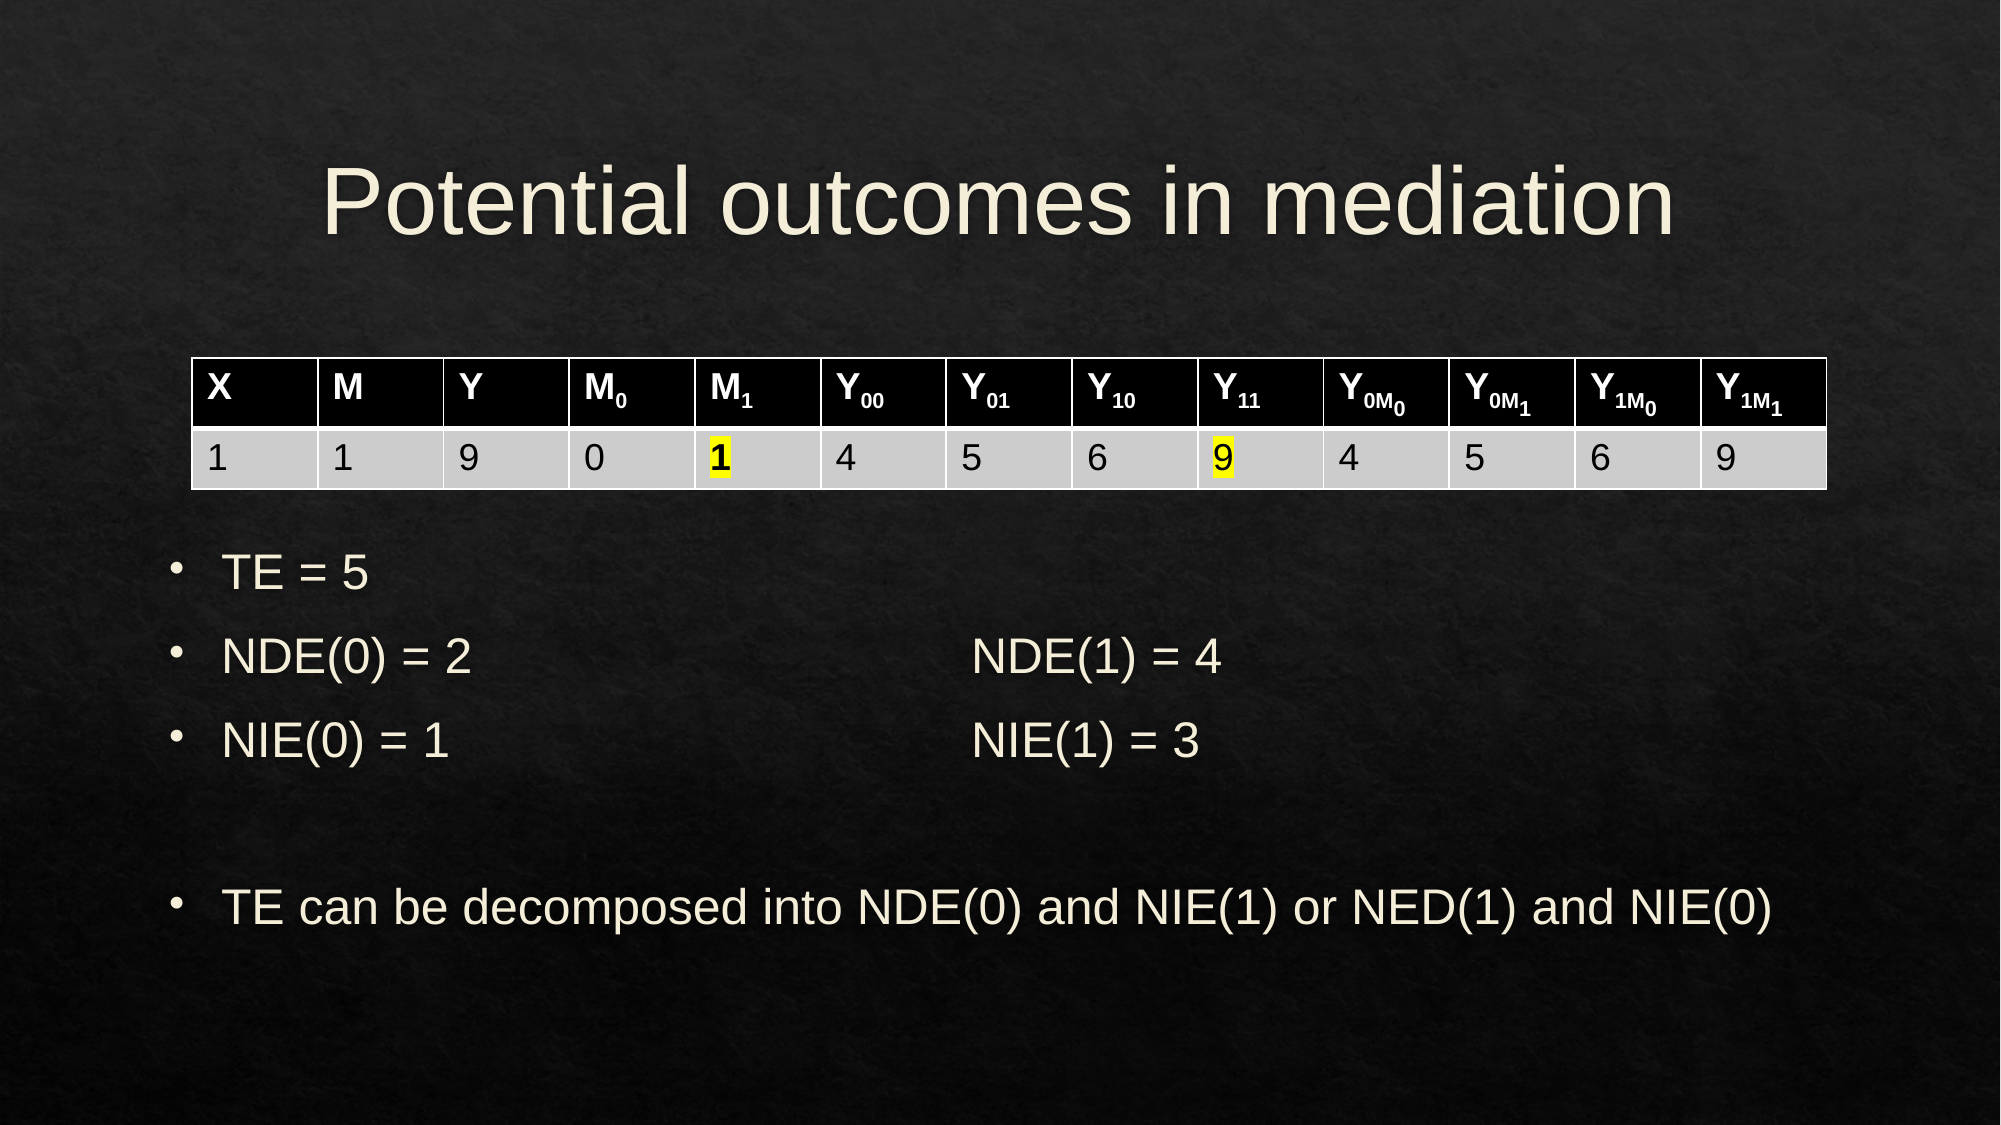

# Potential outcomes in mediation
| X | M | Y | M0 | M1 | Y00 | Y01 | Y10 | Y11 | Y0M0 | Y0M1 | Y1M0 | Y1M1 |
| --- | --- | --- | --- | --- | --- | --- | --- | --- | --- | --- | --- | --- |
| 1 | 1 | 9 | 0 | 1 | 4 | 5 | 6 | 9 | 4 | 5 | 6 | 9 |
TE = 5
NDE(0) = 2				NDE(1) = 4
NIE(0) = 1				NIE(1) = 3

TE can be decomposed into NDE(0) and NIE(1) or NED(1) and NIE(0)